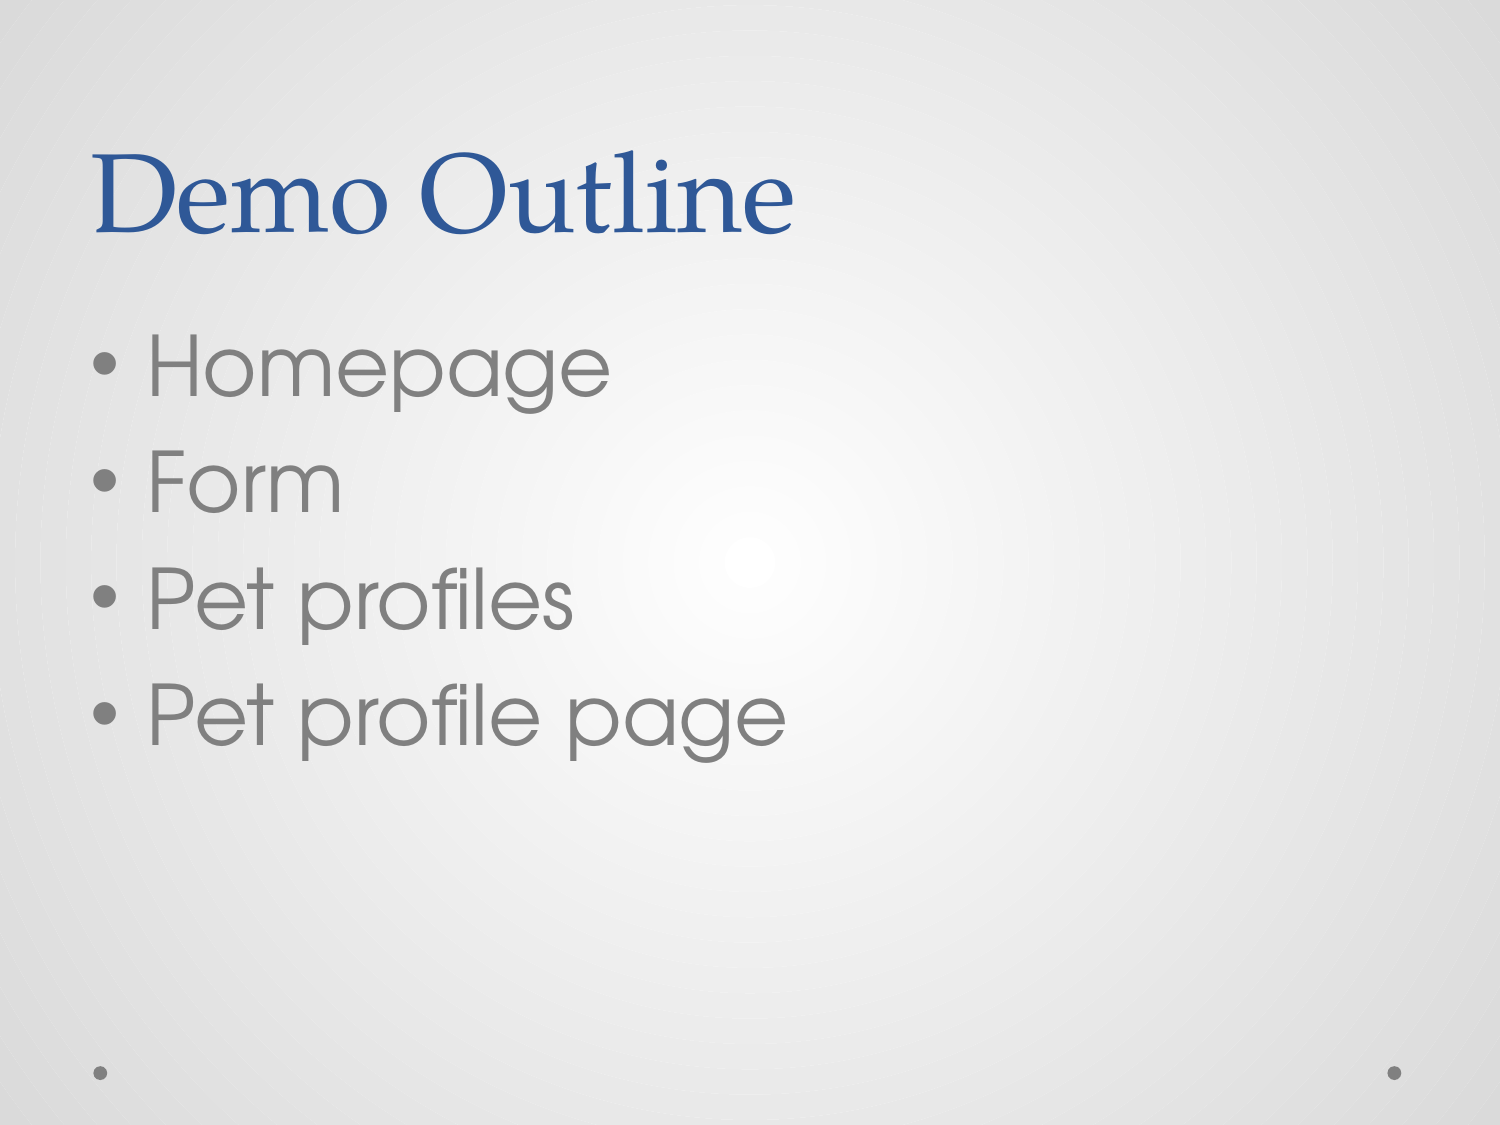

# Demo Outline
Homepage
Form
Pet profiles
Pet profile page